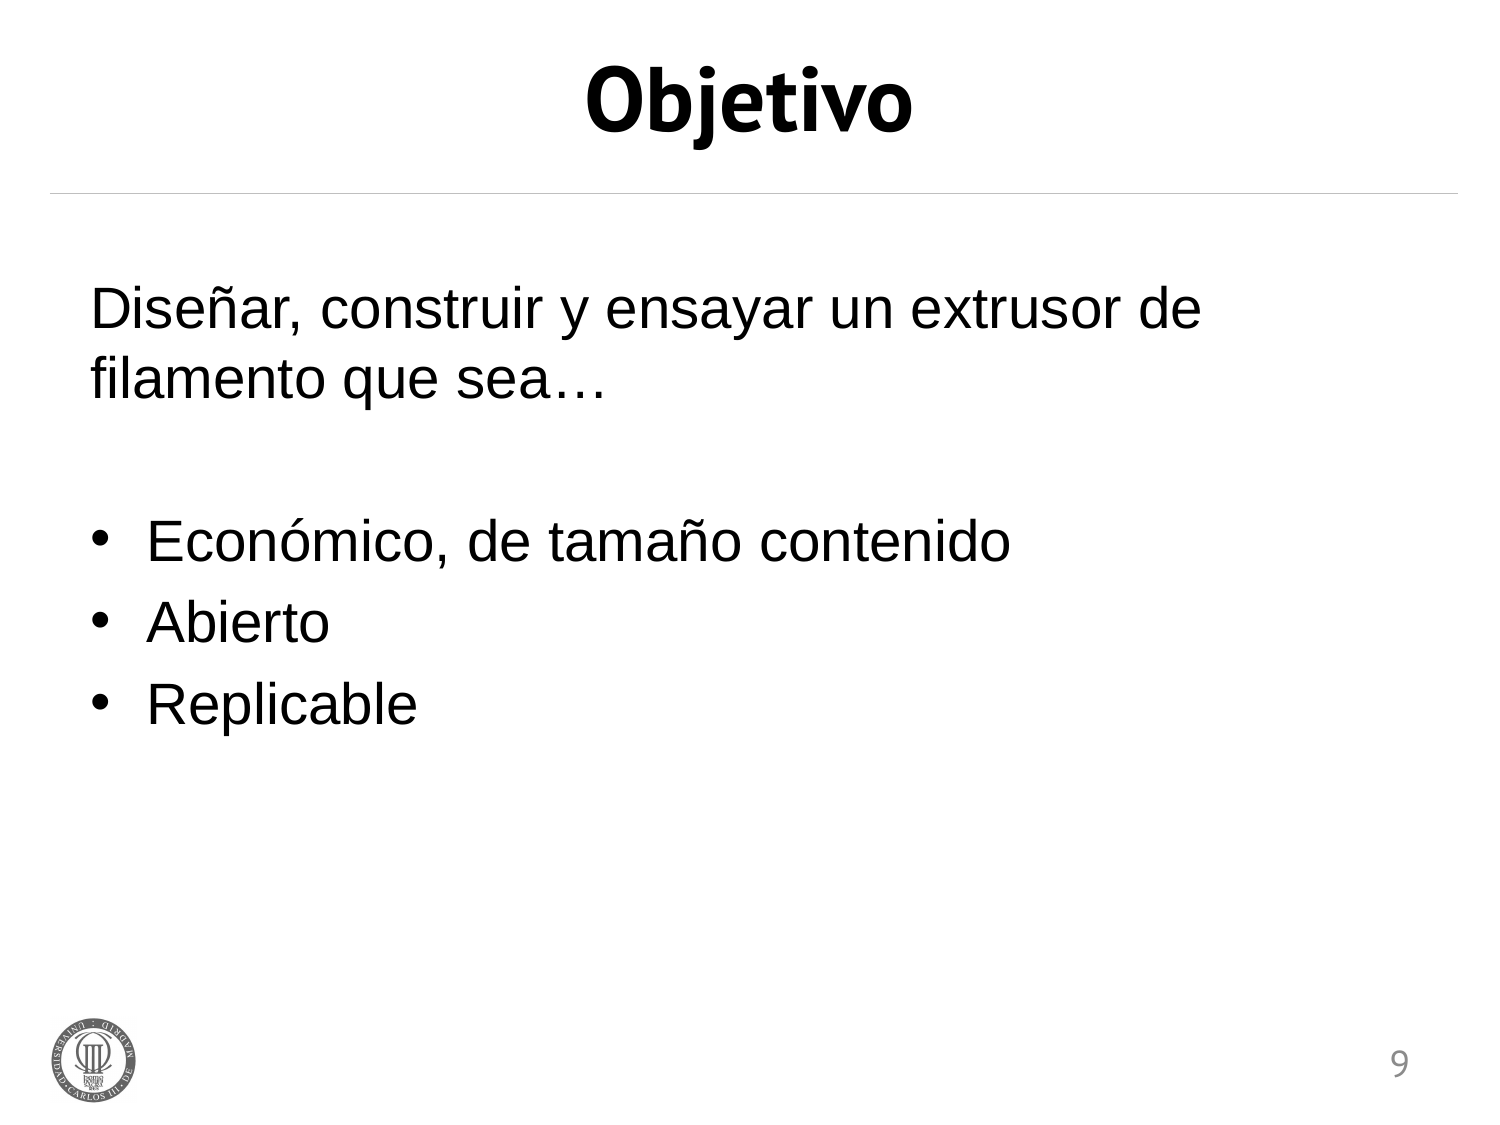

# Objetivo
Diseñar, construir y ensayar un extrusor de filamento que sea…

Económico, de tamaño contenido
Abierto
Replicable

9